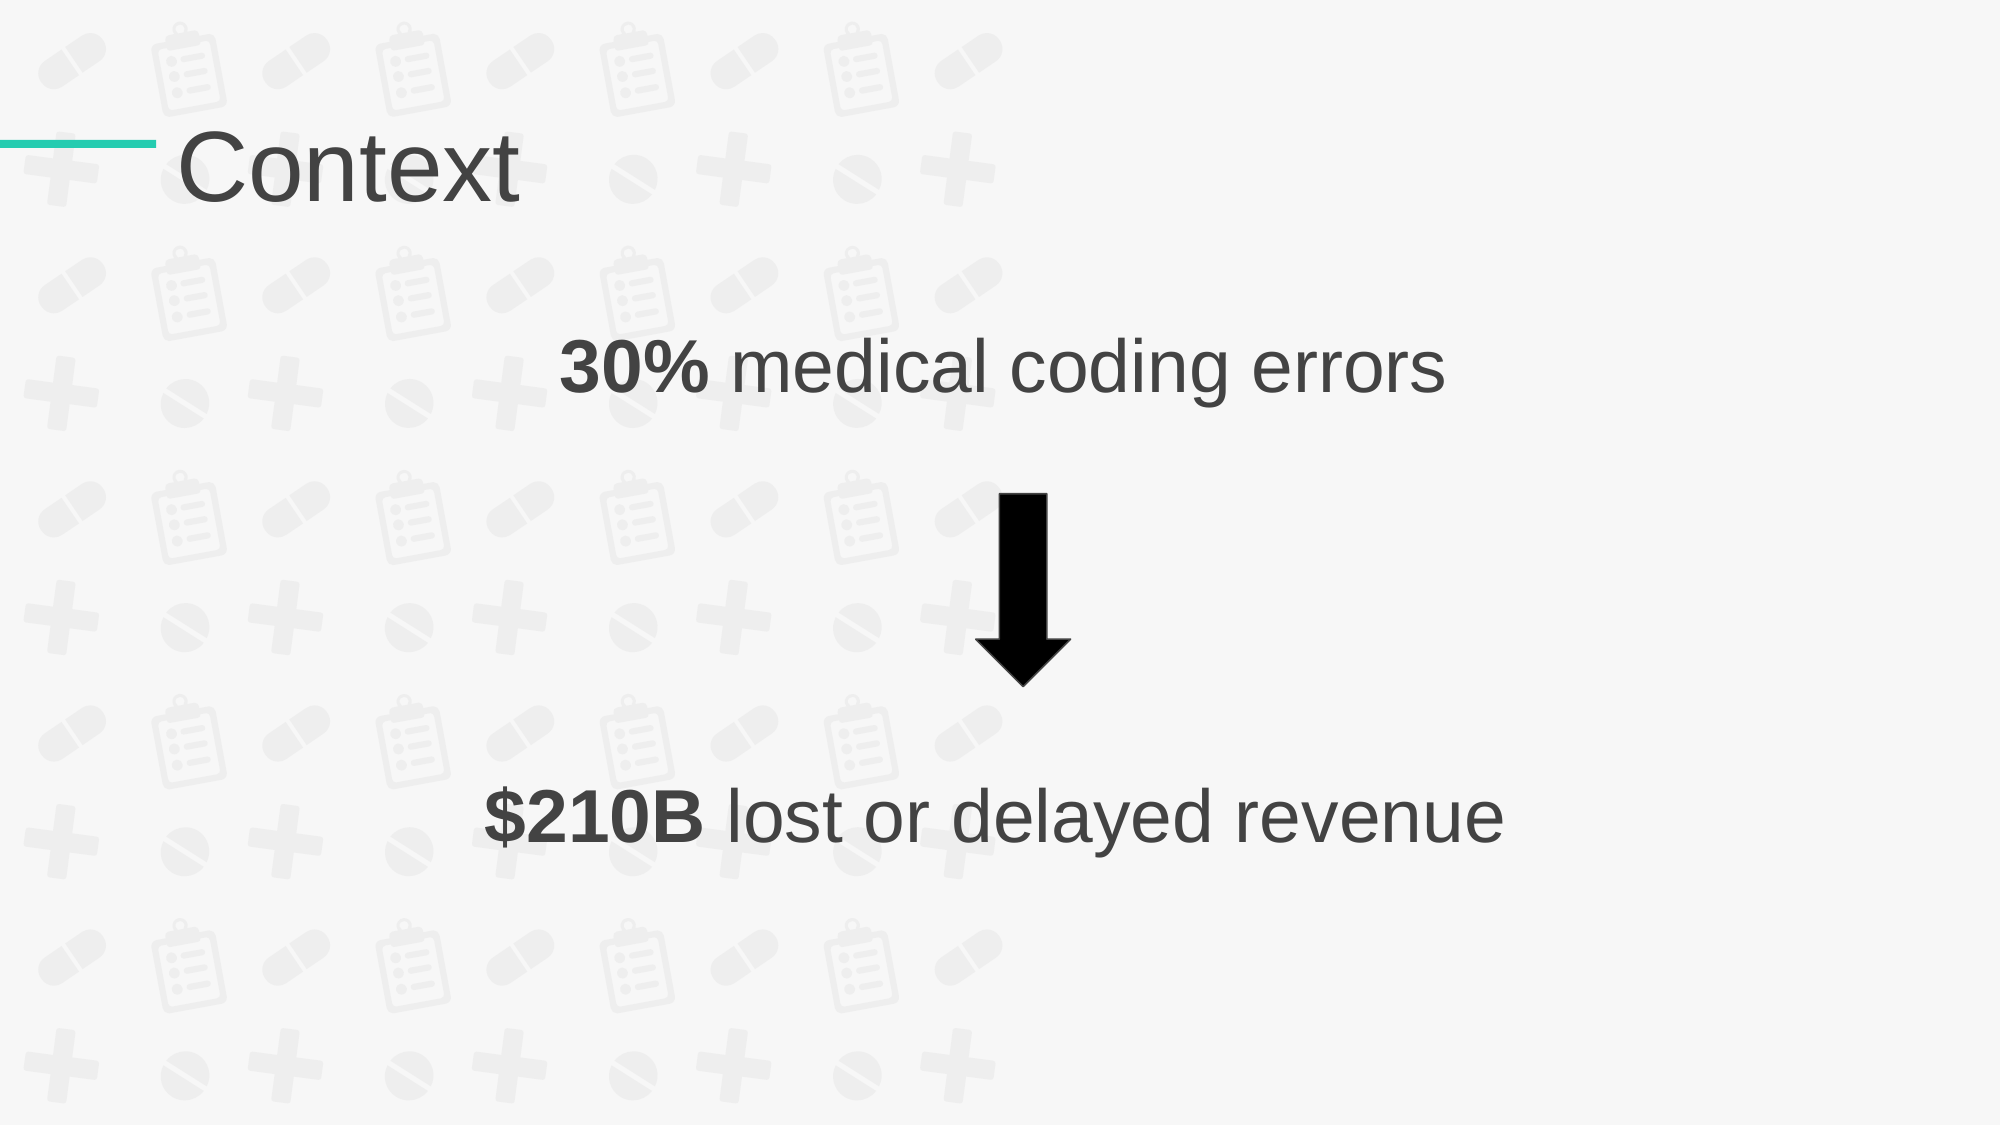

# Context

30% medical coding errors

$210B lost or delayed revenue